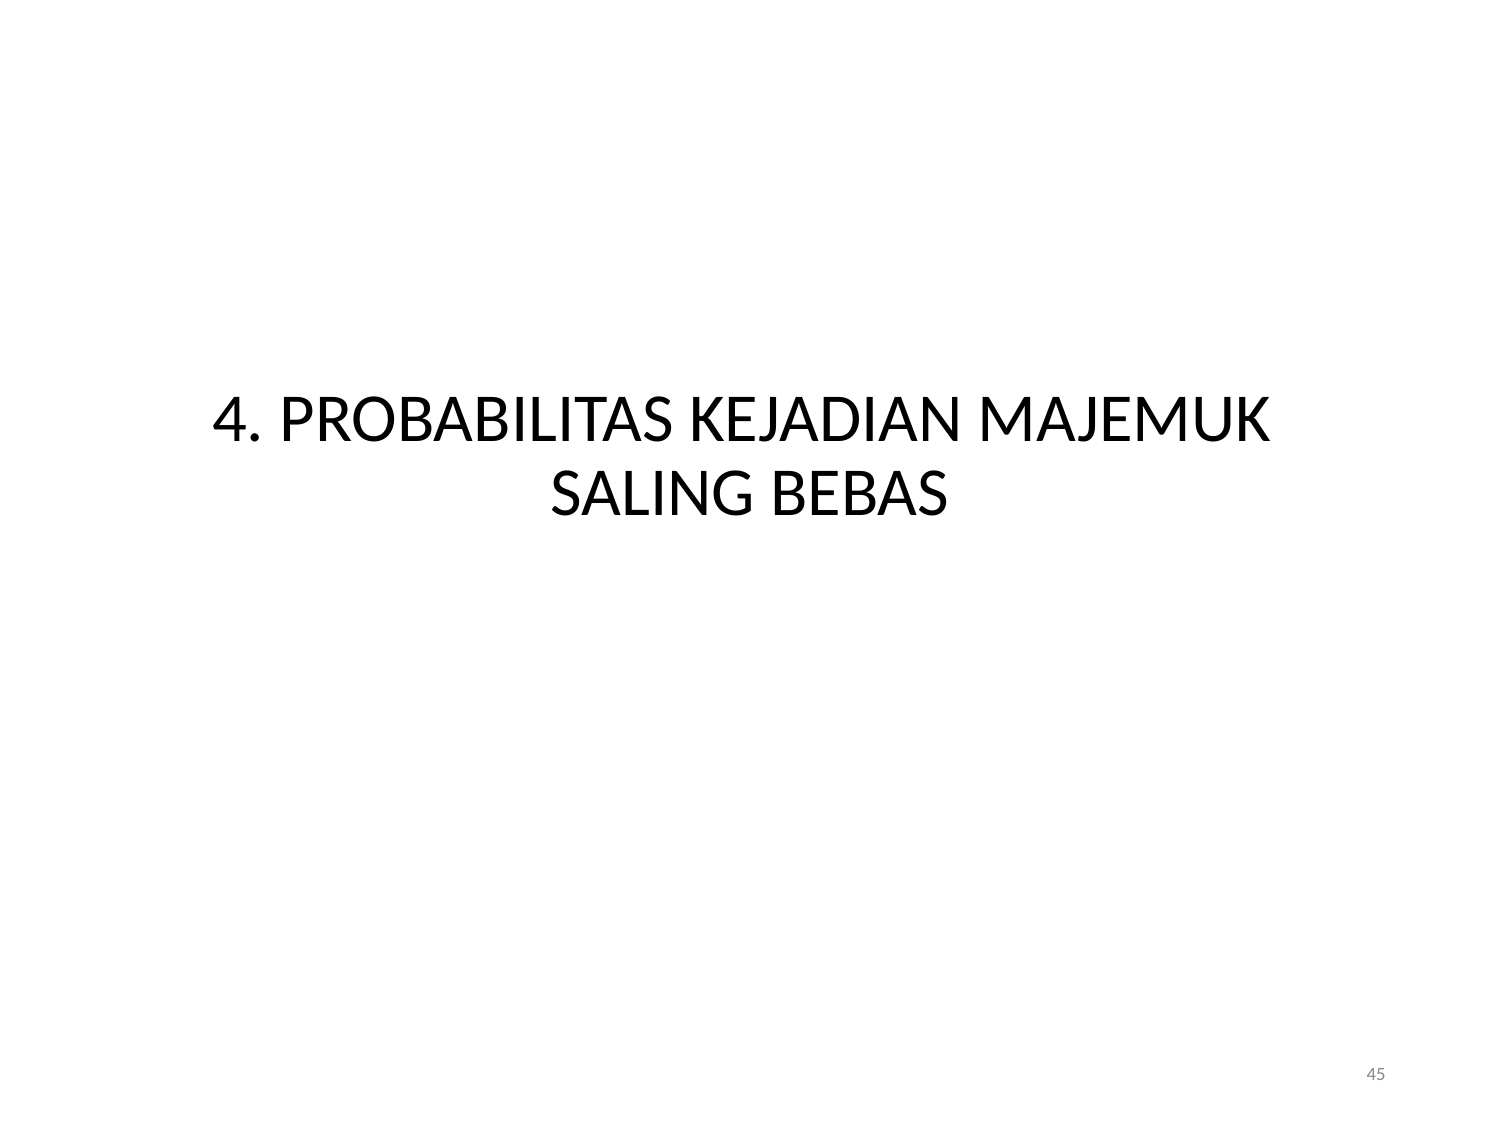

# 4. PROBABILITAS KEJADIAN MAJEMUK SALING BEBAS
45